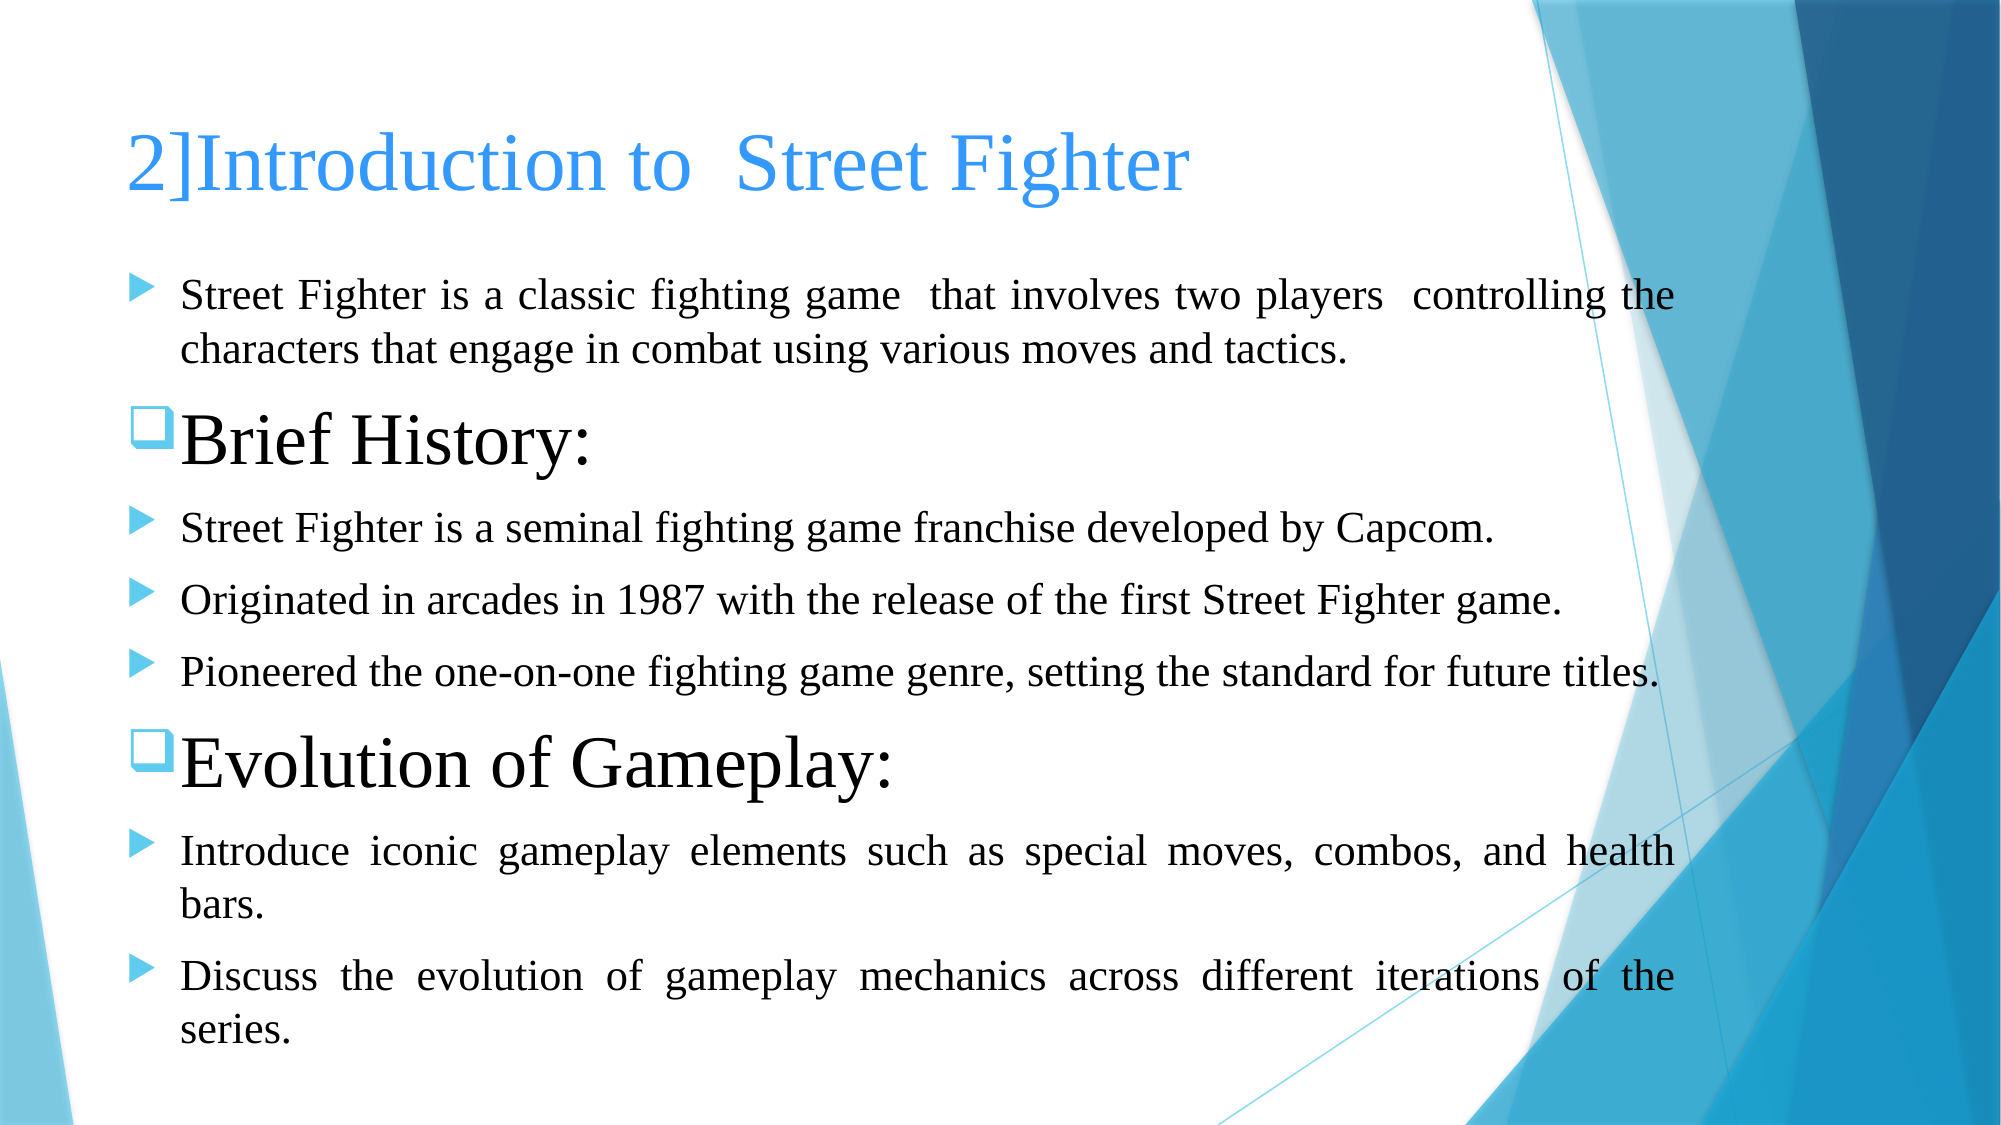

# 2]Introduction to  Street Fighter
Street Fighter is a classic fighting game  that involves two players  controlling the characters that engage in combat using various moves and tactics.
Brief History:
Street Fighter is a seminal fighting game franchise developed by Capcom.
Originated in arcades in 1987 with the release of the first Street Fighter game.
Pioneered the one-on-one fighting game genre, setting the standard for future titles.
Evolution of Gameplay:
Introduce iconic gameplay elements such as special moves, combos, and health bars.
Discuss the evolution of gameplay mechanics across different iterations of the series.